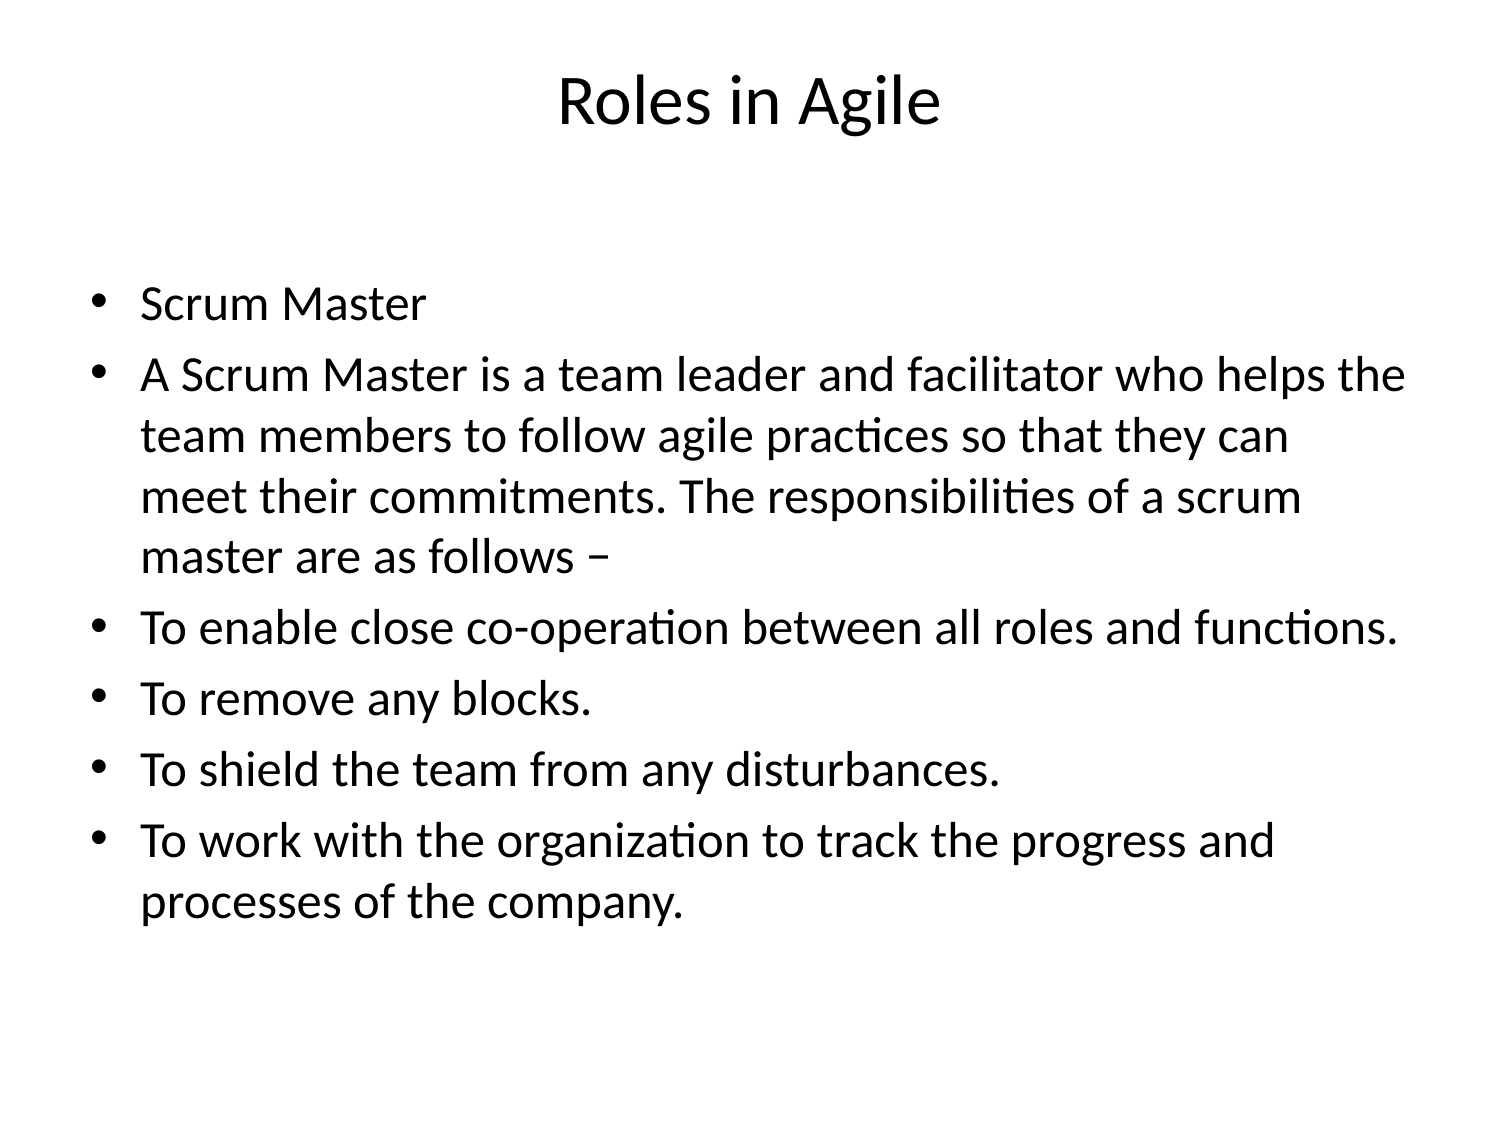

# Roles in Agile
Scrum Master
A Scrum Master is a team leader and facilitator who helps the team members to follow agile practices so that they can meet their commitments. The responsibilities of a scrum master are as follows −
To enable close co-operation between all roles and functions.
To remove any blocks.
To shield the team from any disturbances.
To work with the organization to track the progress and processes of the company.